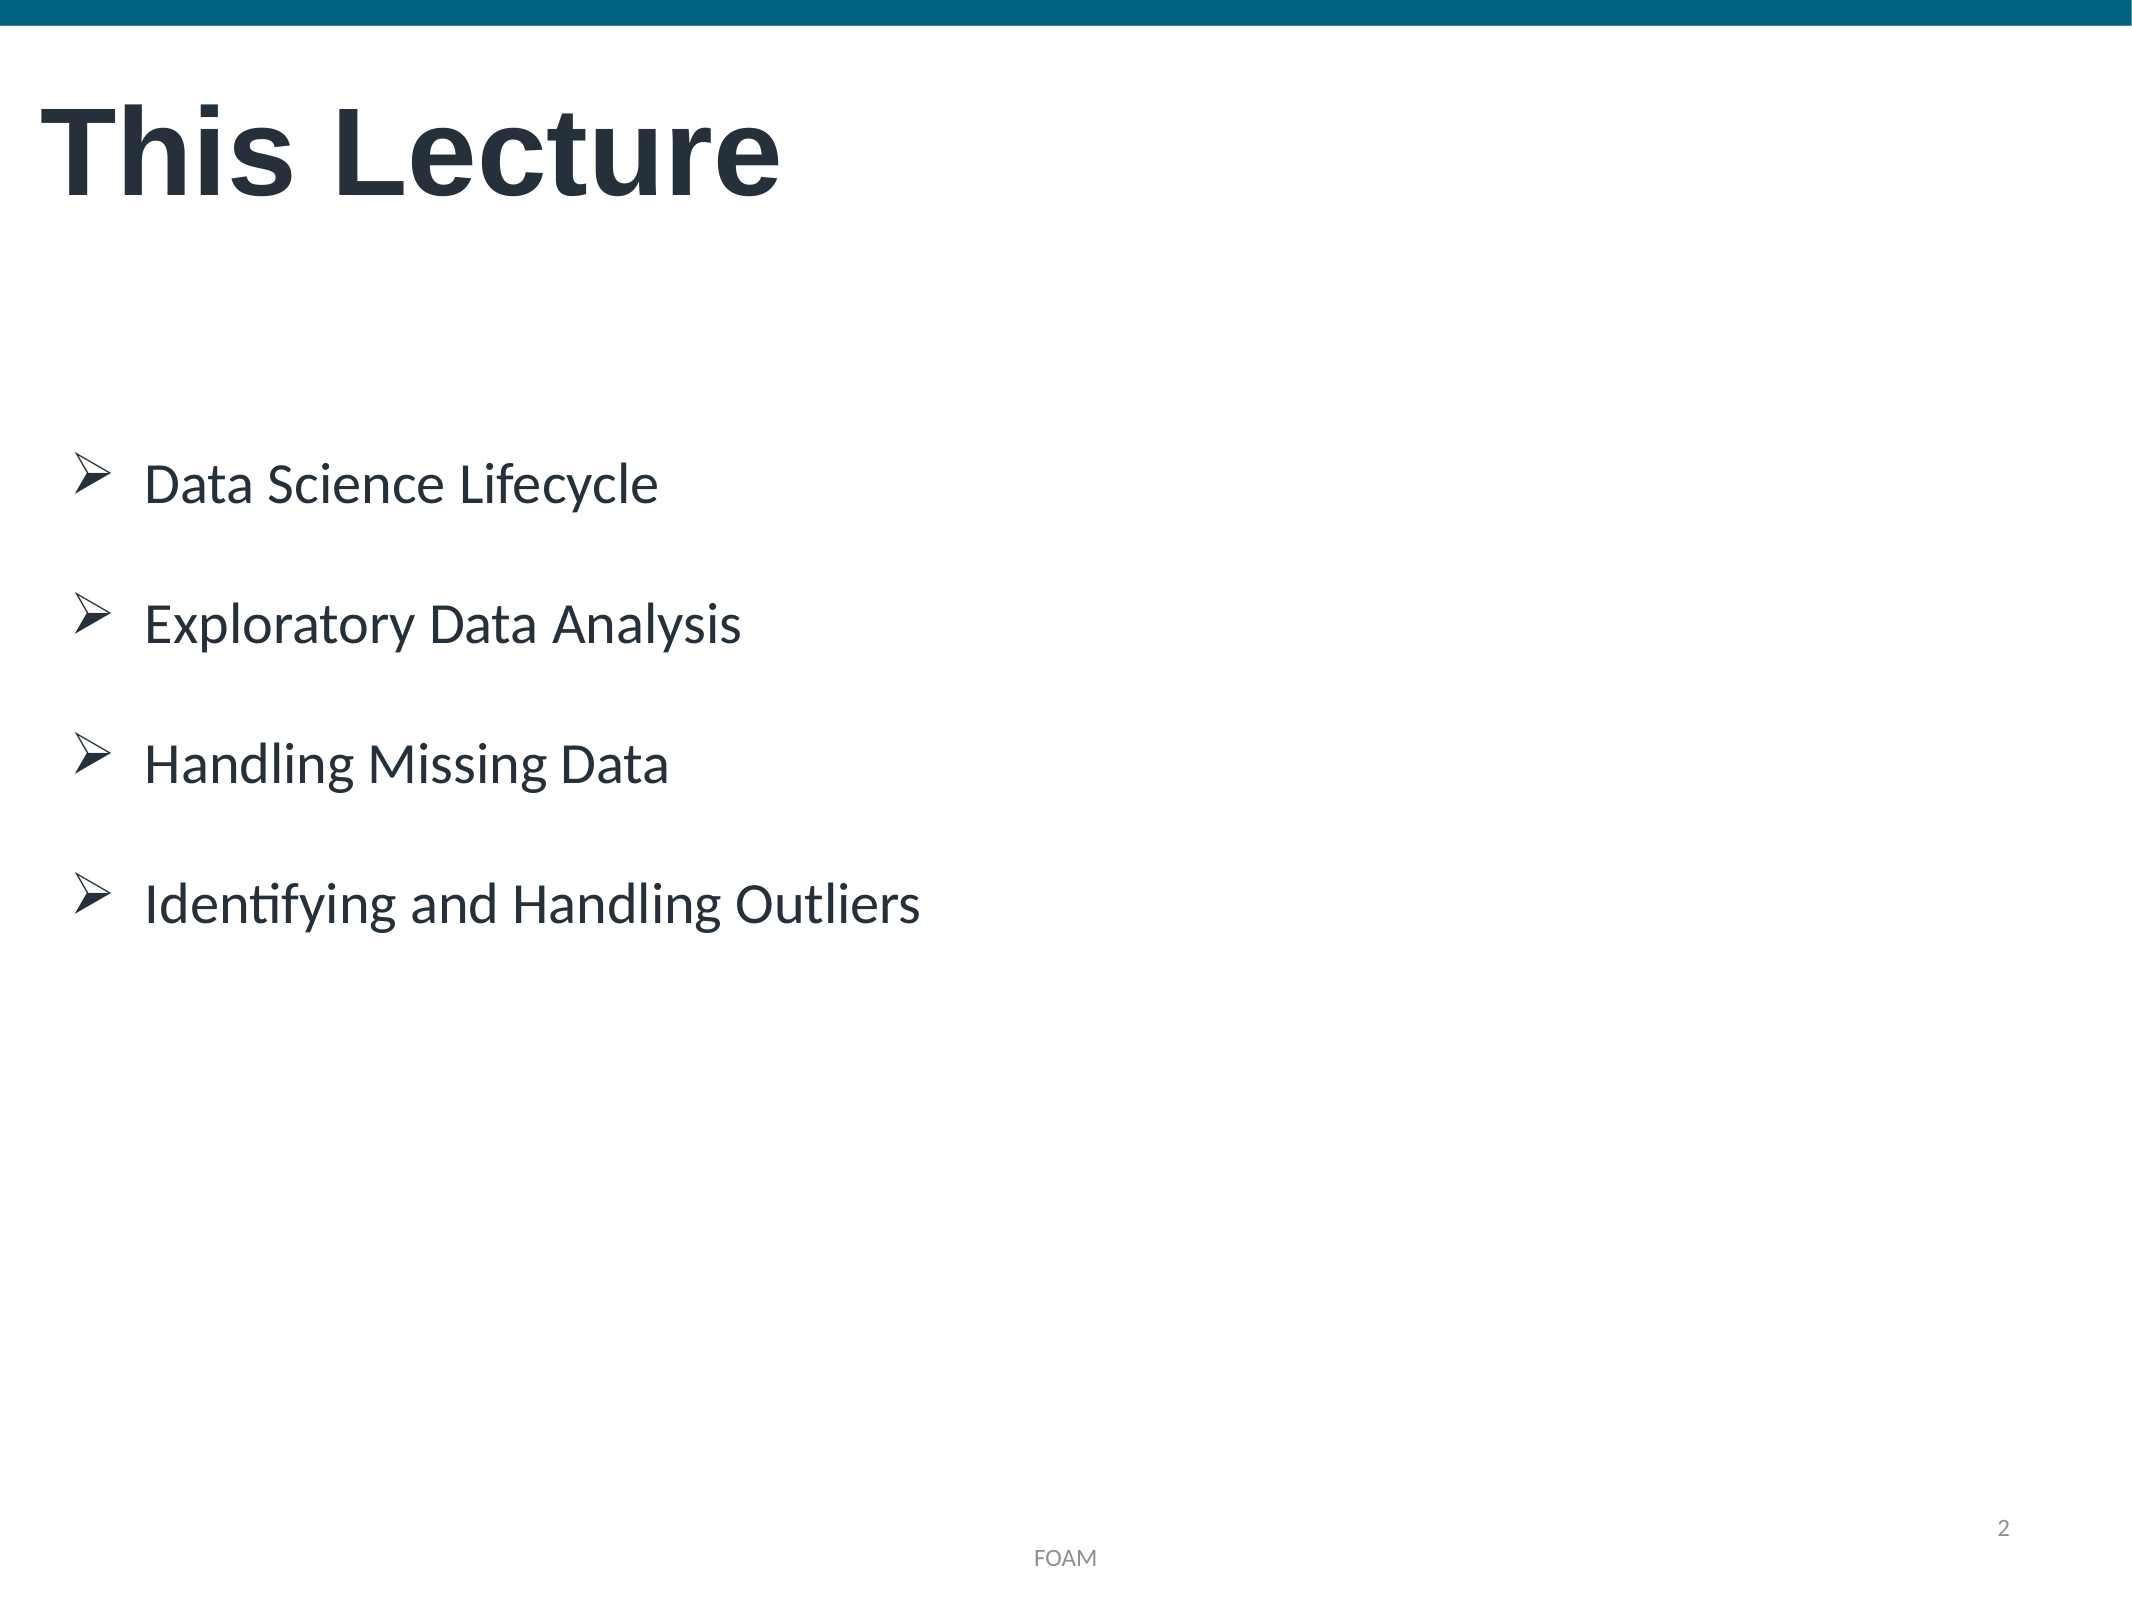

This Lecture

Data Science Lifecycle

Exploratory Data Analysis

Handling Missing Data

Identifying and Handling Outliers

2
FOAM